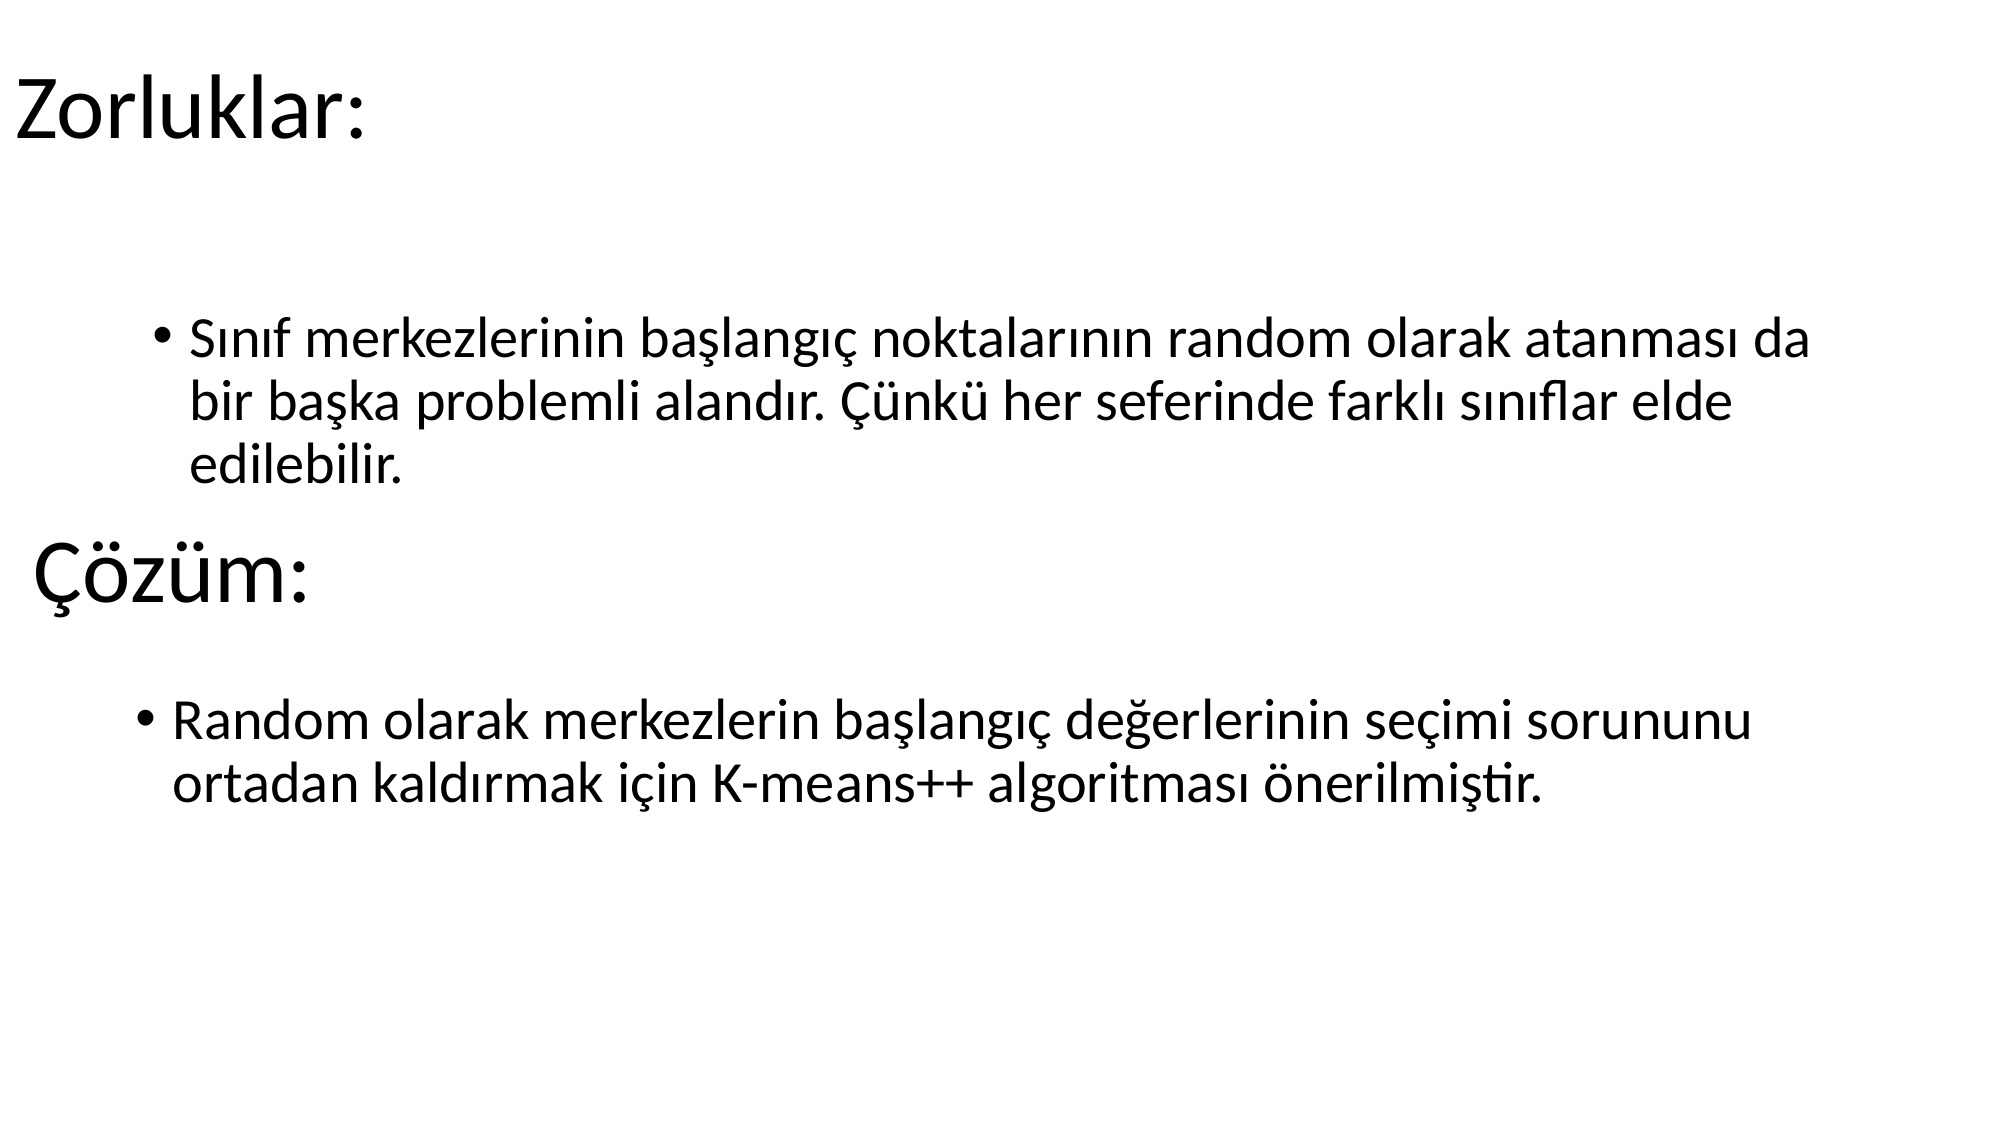

# Zorluklar:
Sınıf merkezlerinin başlangıç noktalarının random olarak atanması da bir başka problemli alandır. Çünkü her seferinde farklı sınıflar elde edilebilir.
Çözüm:
Random olarak merkezlerin başlangıç değerlerinin seçimi sorununu ortadan kaldırmak için K-means++ algoritması önerilmiştir.